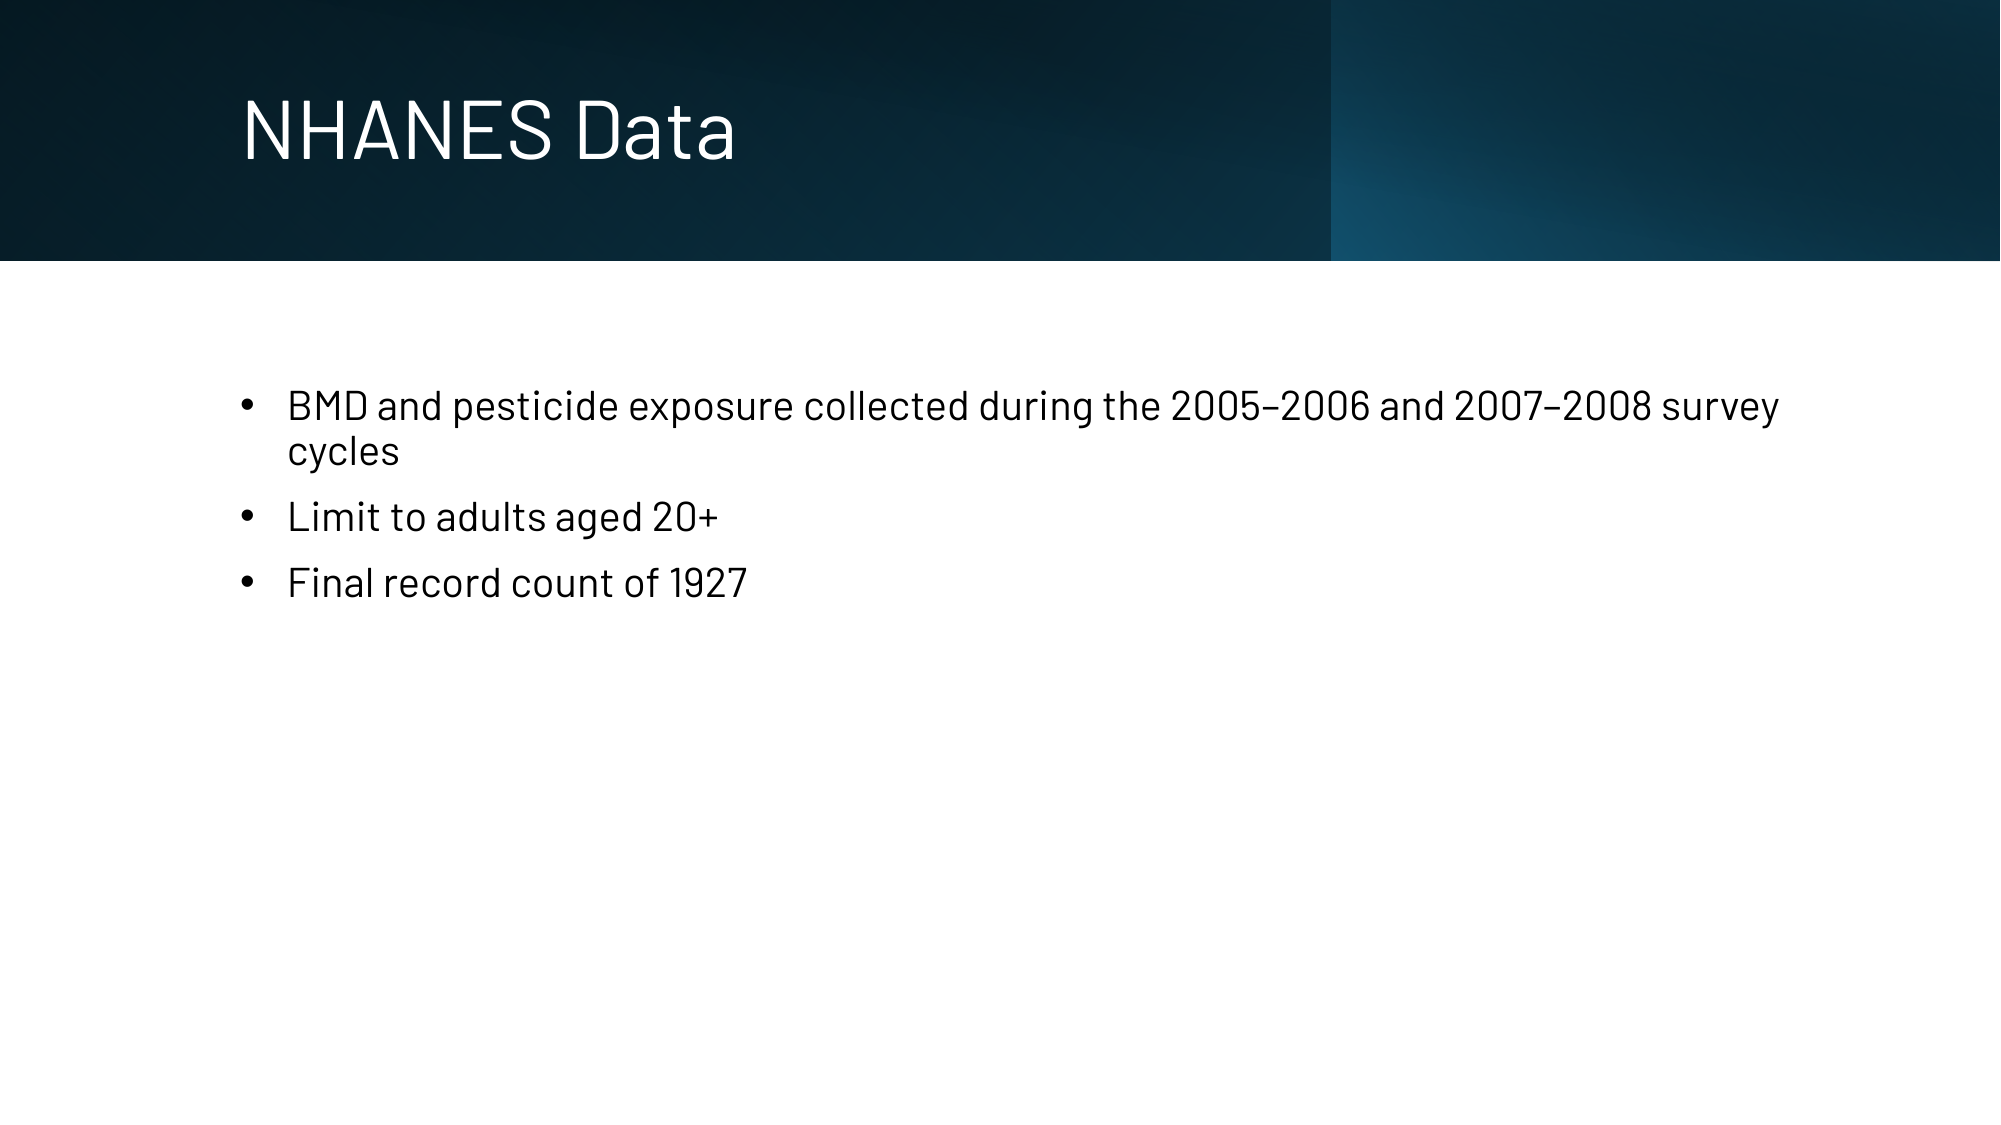

# NHANES Data
BMD and pesticide exposure collected during the 2005–2006 and 2007–2008 survey cycles
Limit to adults aged 20+
Final record count of 1927